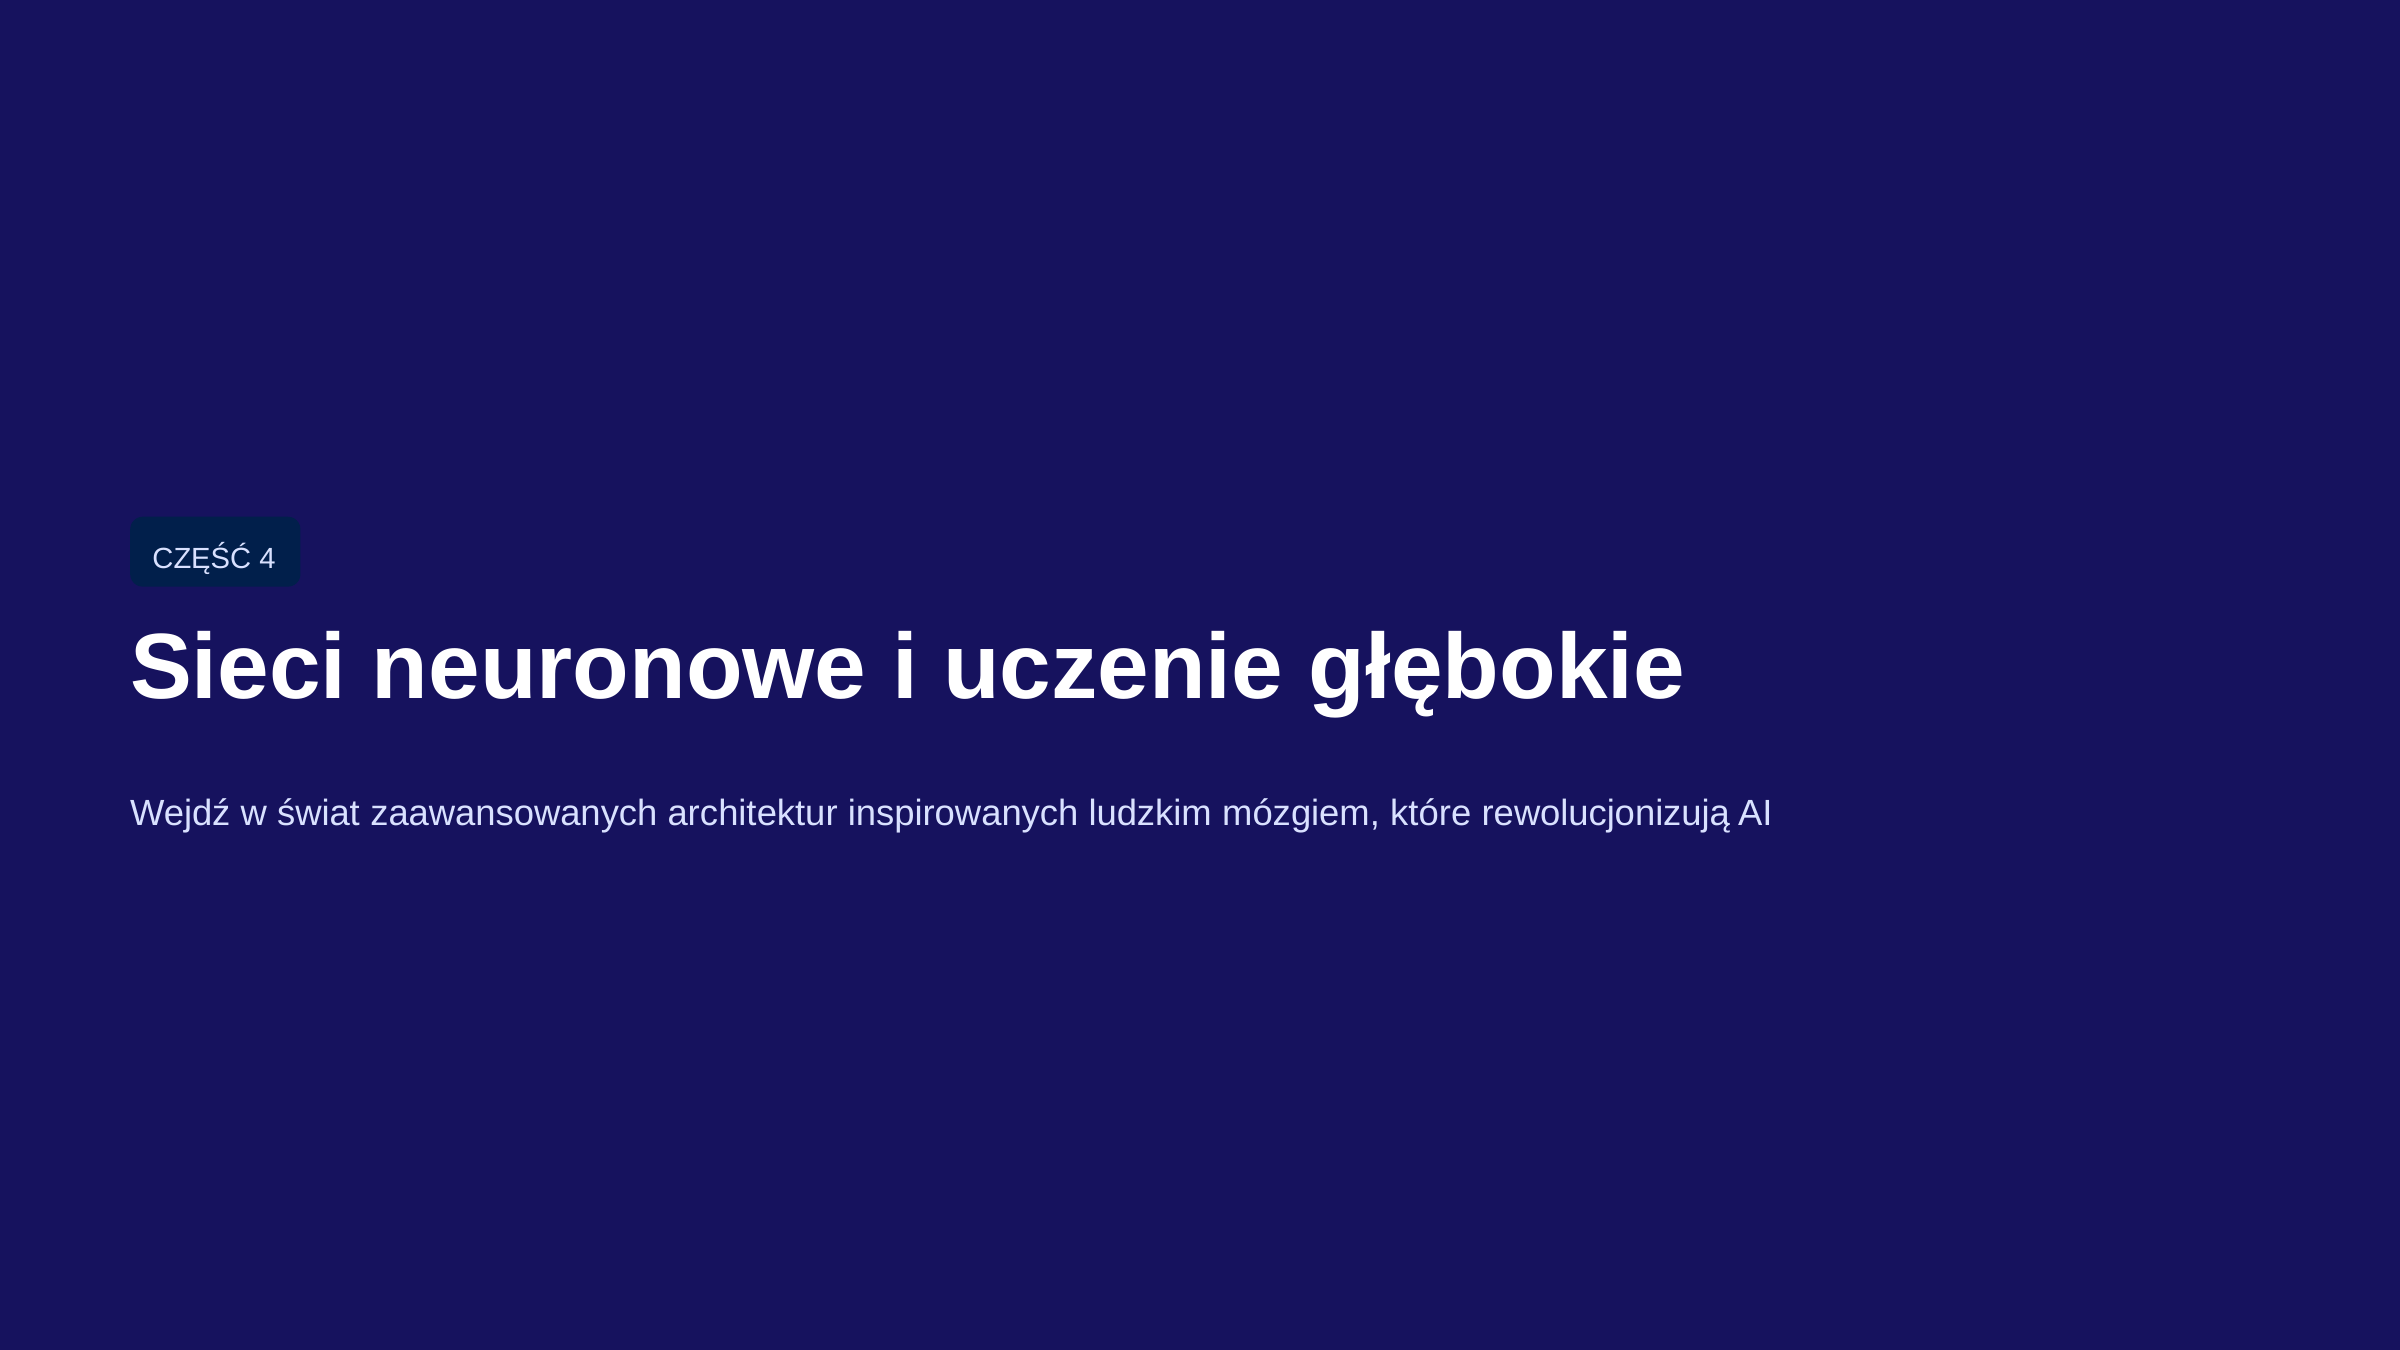

CZĘŚĆ 4
Sieci neuronowe i uczenie głębokie
Wejdź w świat zaawansowanych architektur inspirowanych ludzkim mózgiem, które rewolucjonizują AI